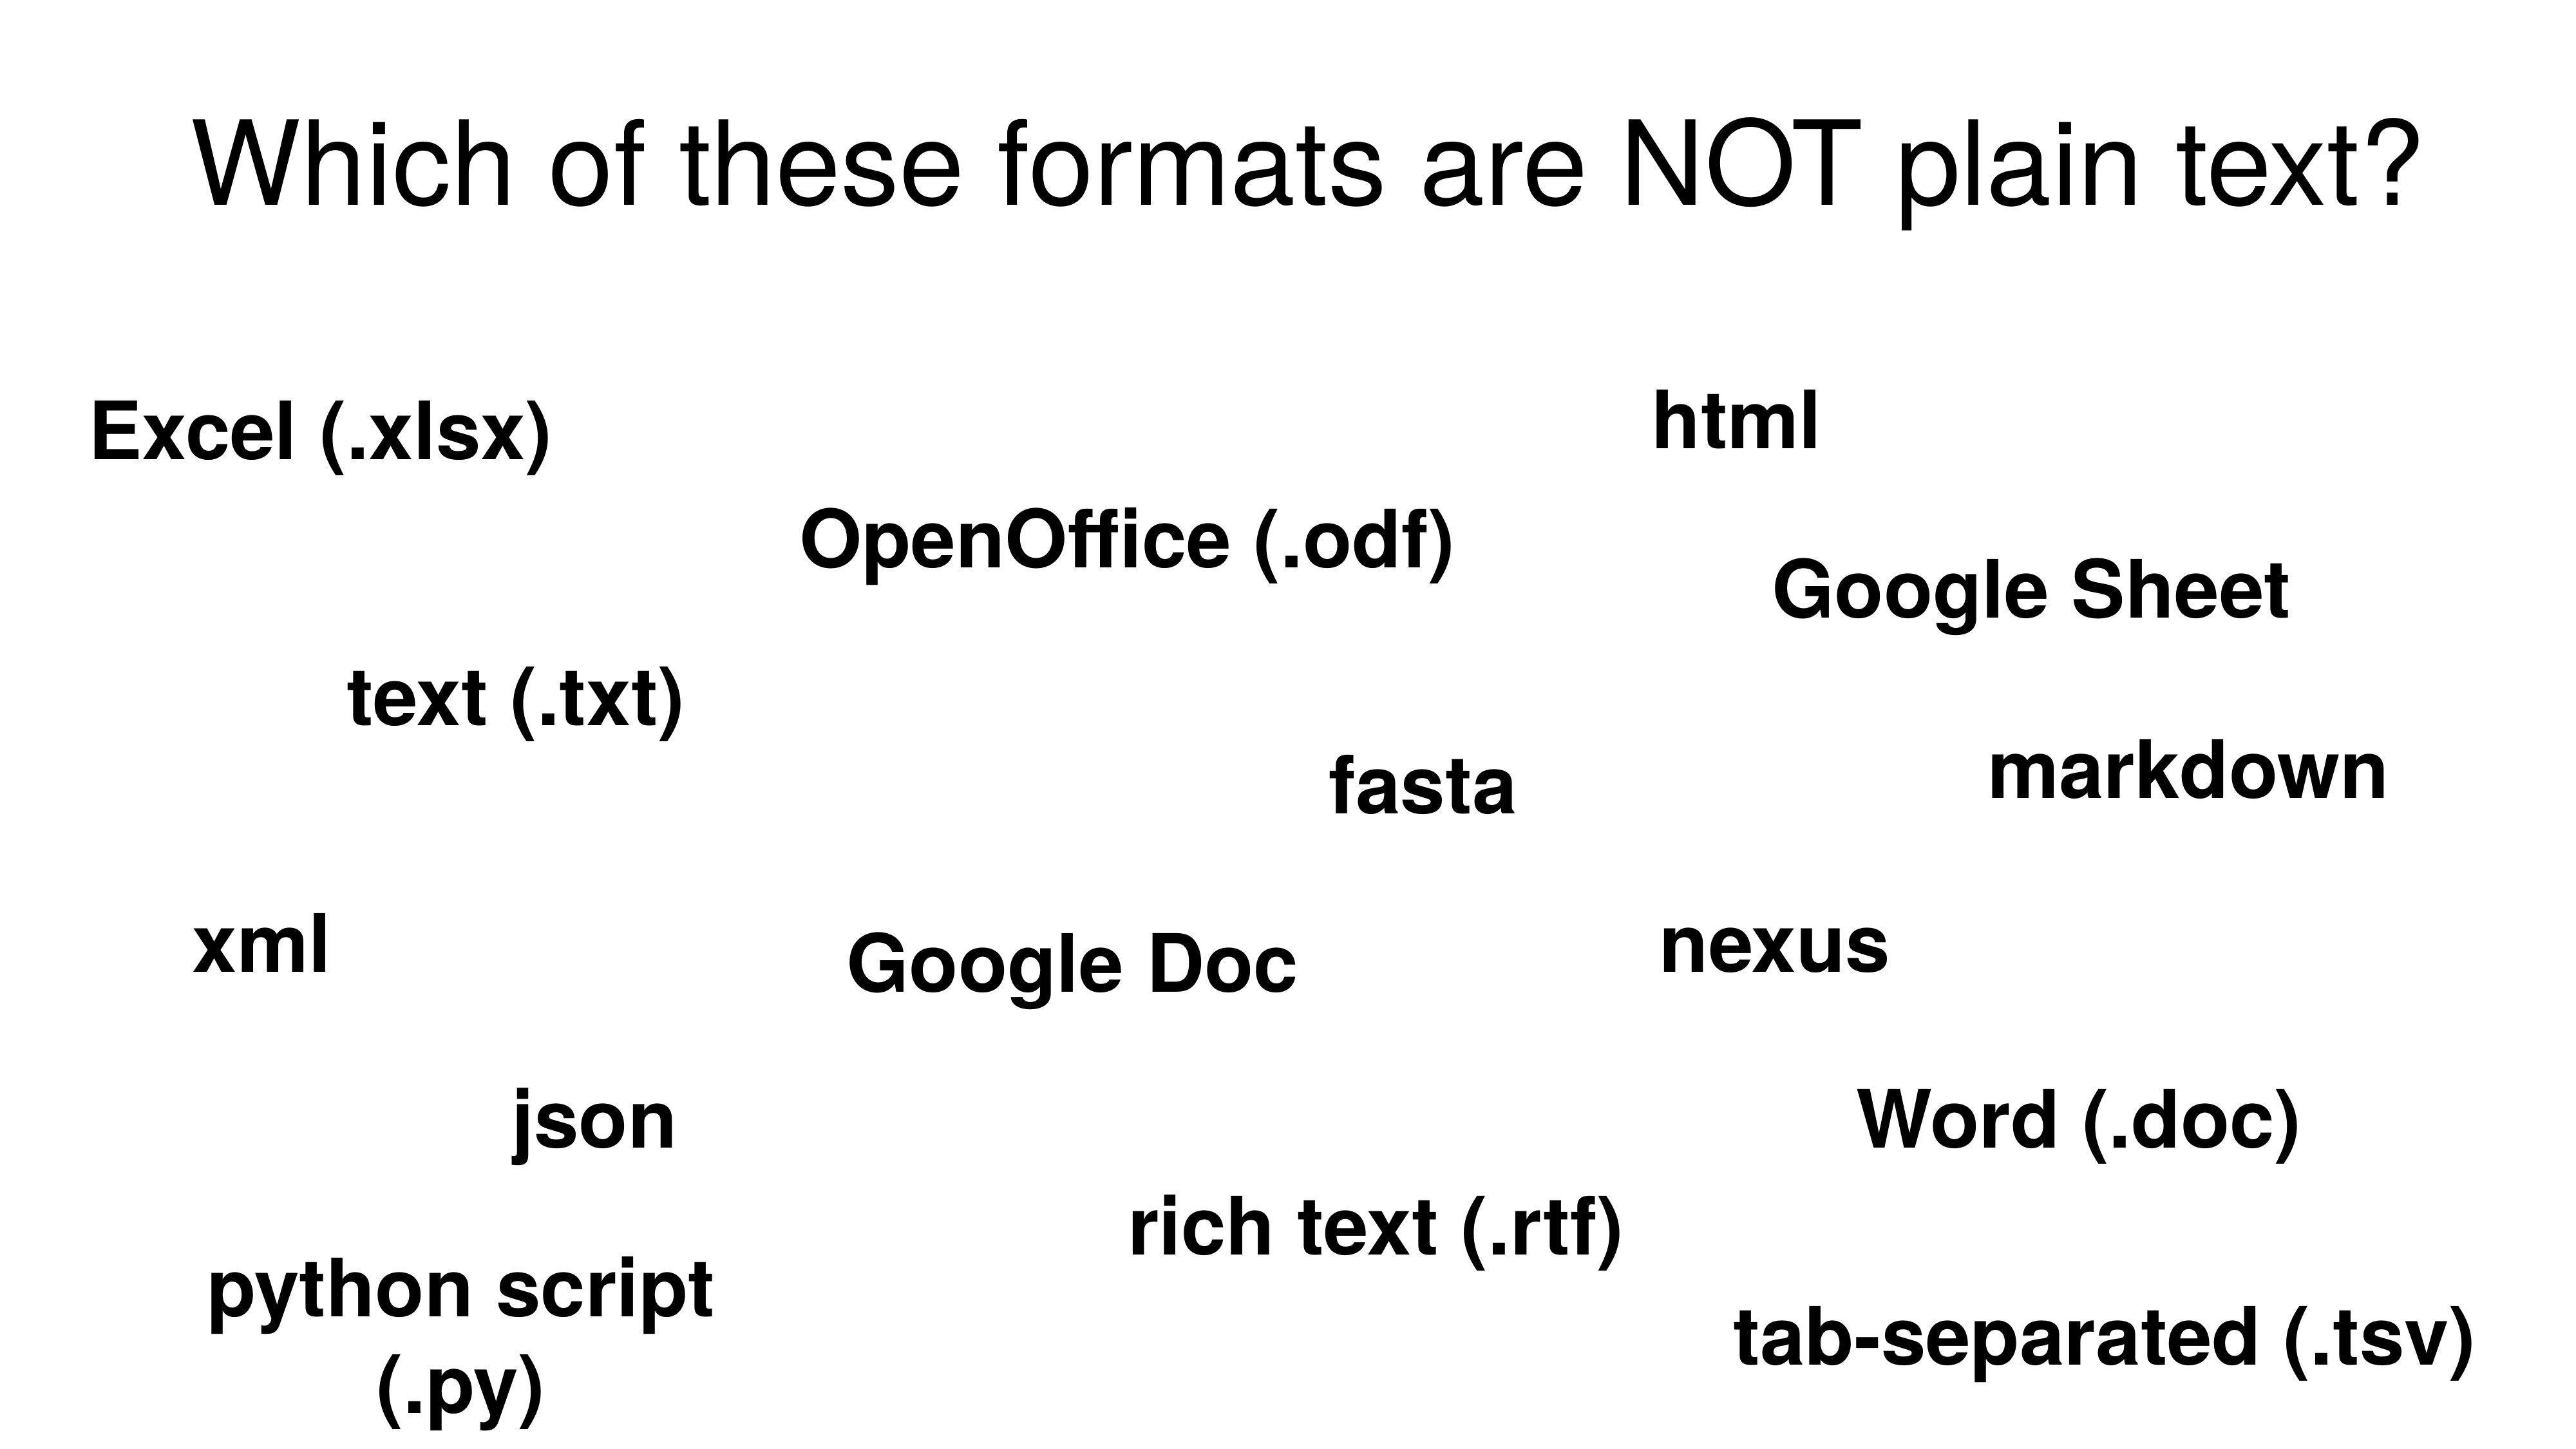

# Which of these formats are NOT plain text?
html
Excel (.xlsx)
OpenOffice (.odf)
Google Sheet
text (.txt)
markdown
fasta
xml
nexus
Google Doc
json
Word (.doc)
rich text (.rtf)
python script (.py)
tab-separated (.tsv)